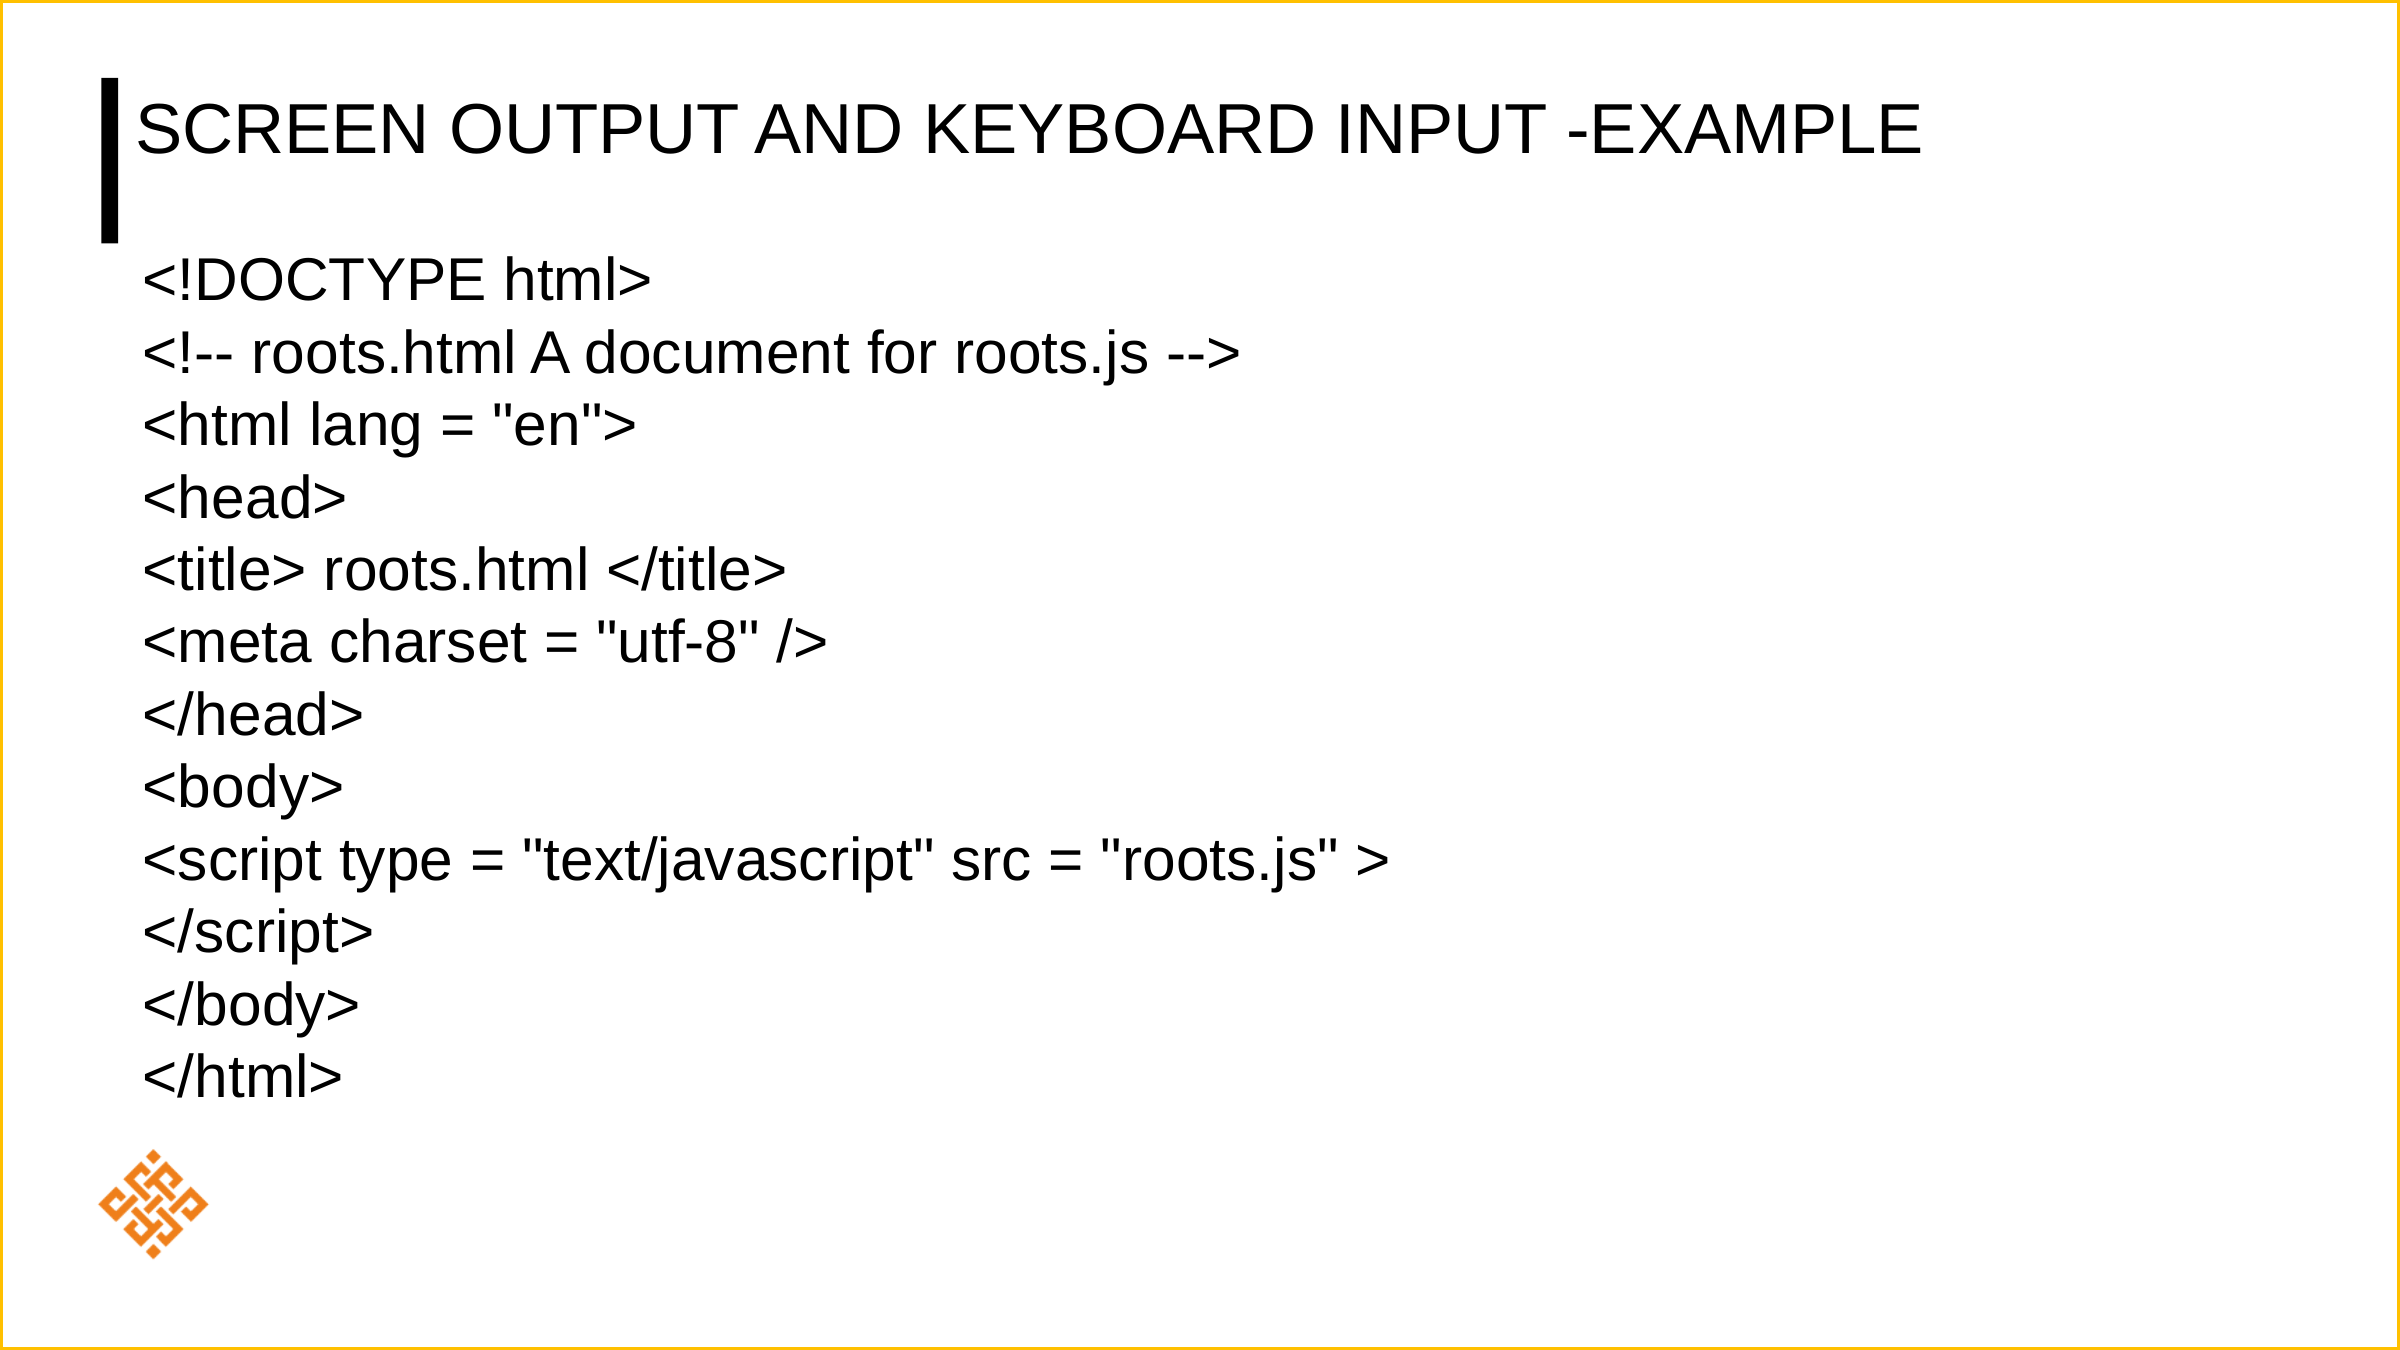

# Screen Output and keyboard input -example
<!DOCTYPE html>
<!-- roots.html A document for roots.js -->
<html lang = "en">
<head>
<title> roots.html </title>
<meta charset = "utf-8" />
</head>
<body>
<script type = "text/javascript" src = "roots.js" >
</script>
</body>
</html>